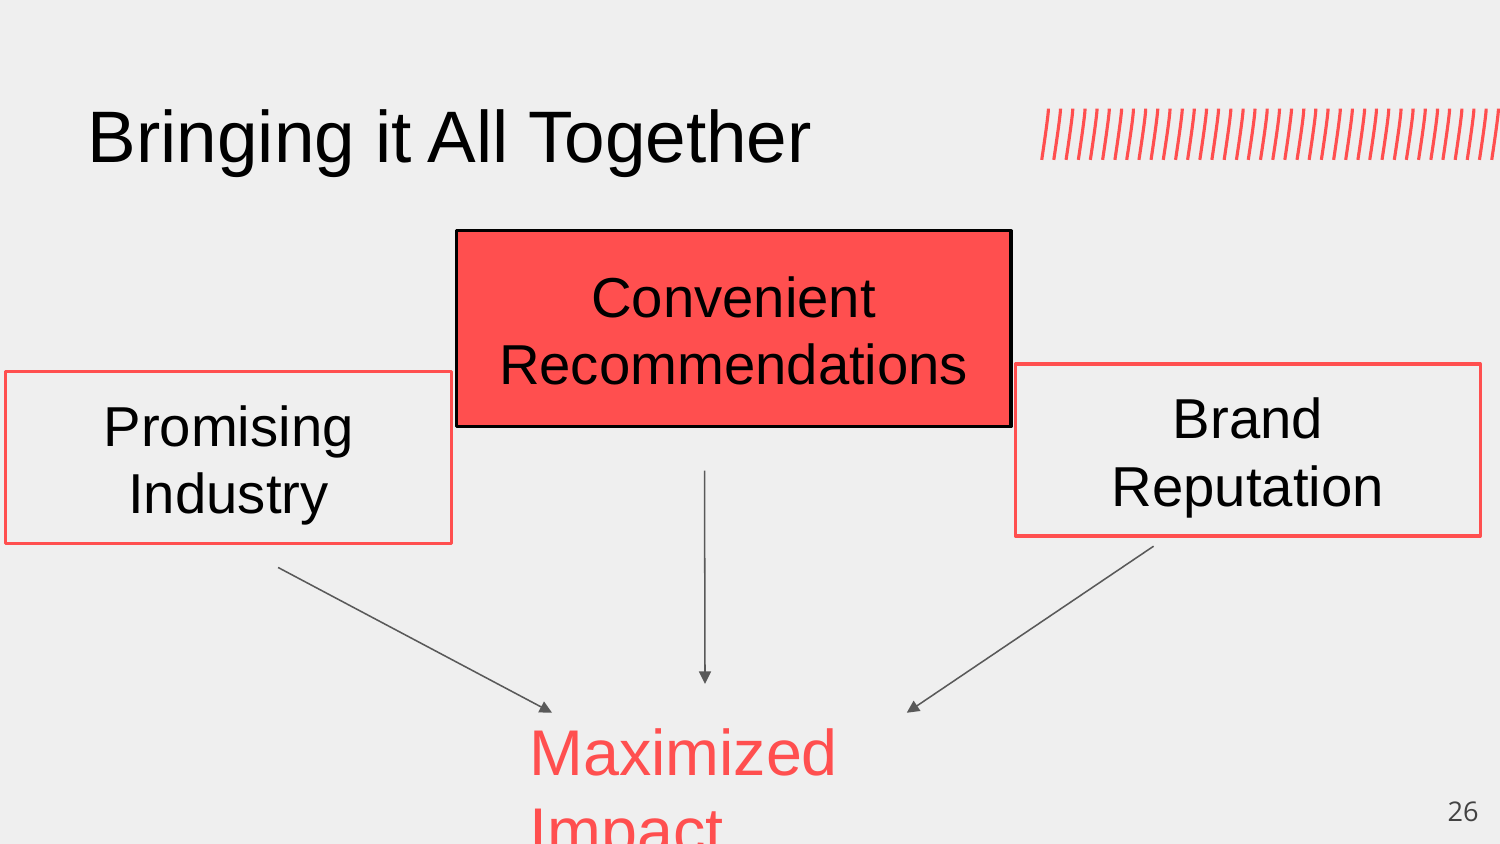

# Bringing it All Together
Convenient Recommendations
Brand Reputation
Promising Industry
Maximized Impact
26